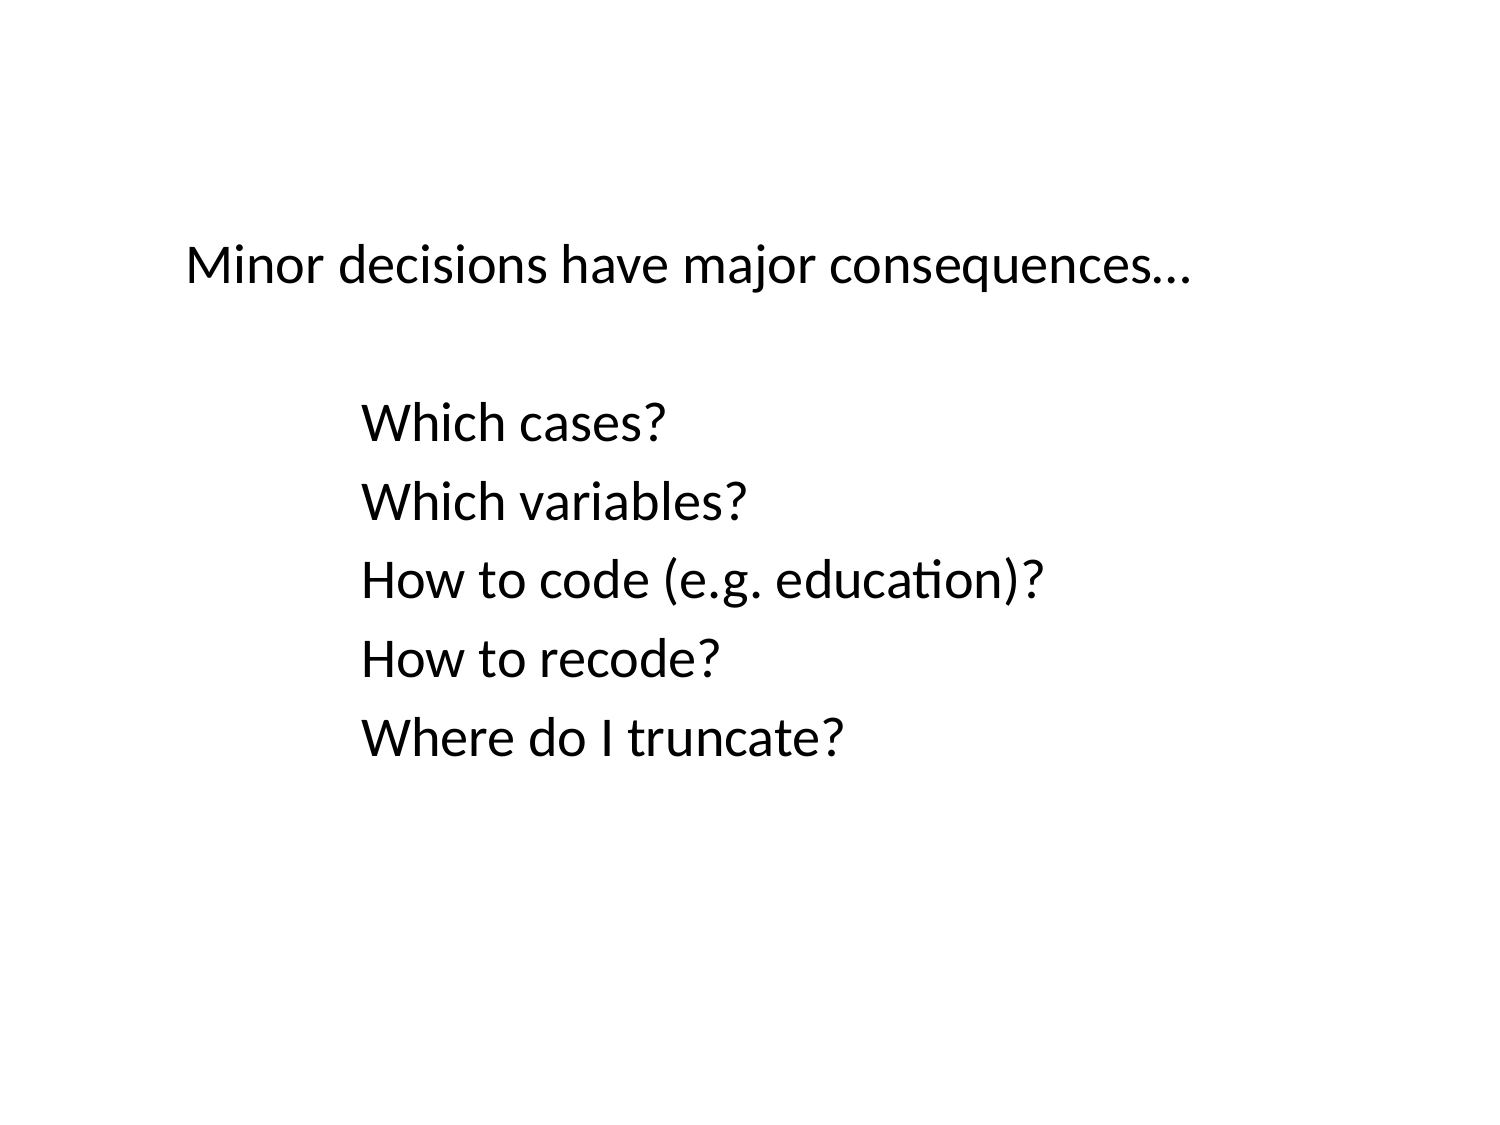

Minor decisions have major consequences…

Which cases?
Which variables?
How to code (e.g. education)?
How to recode?
Where do I truncate?